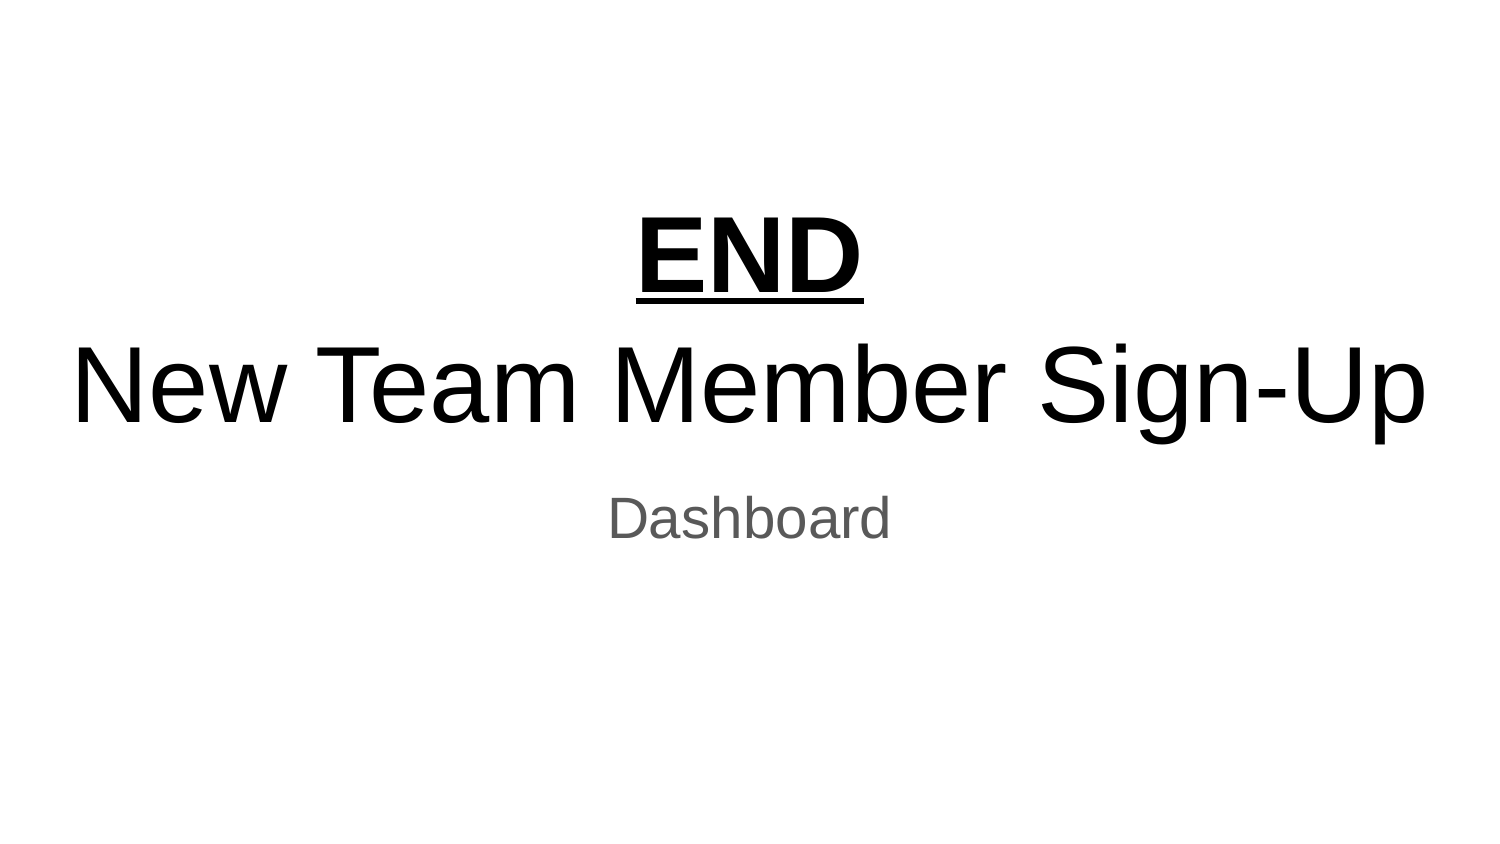

# END
New Team Member Sign-Up
Dashboard